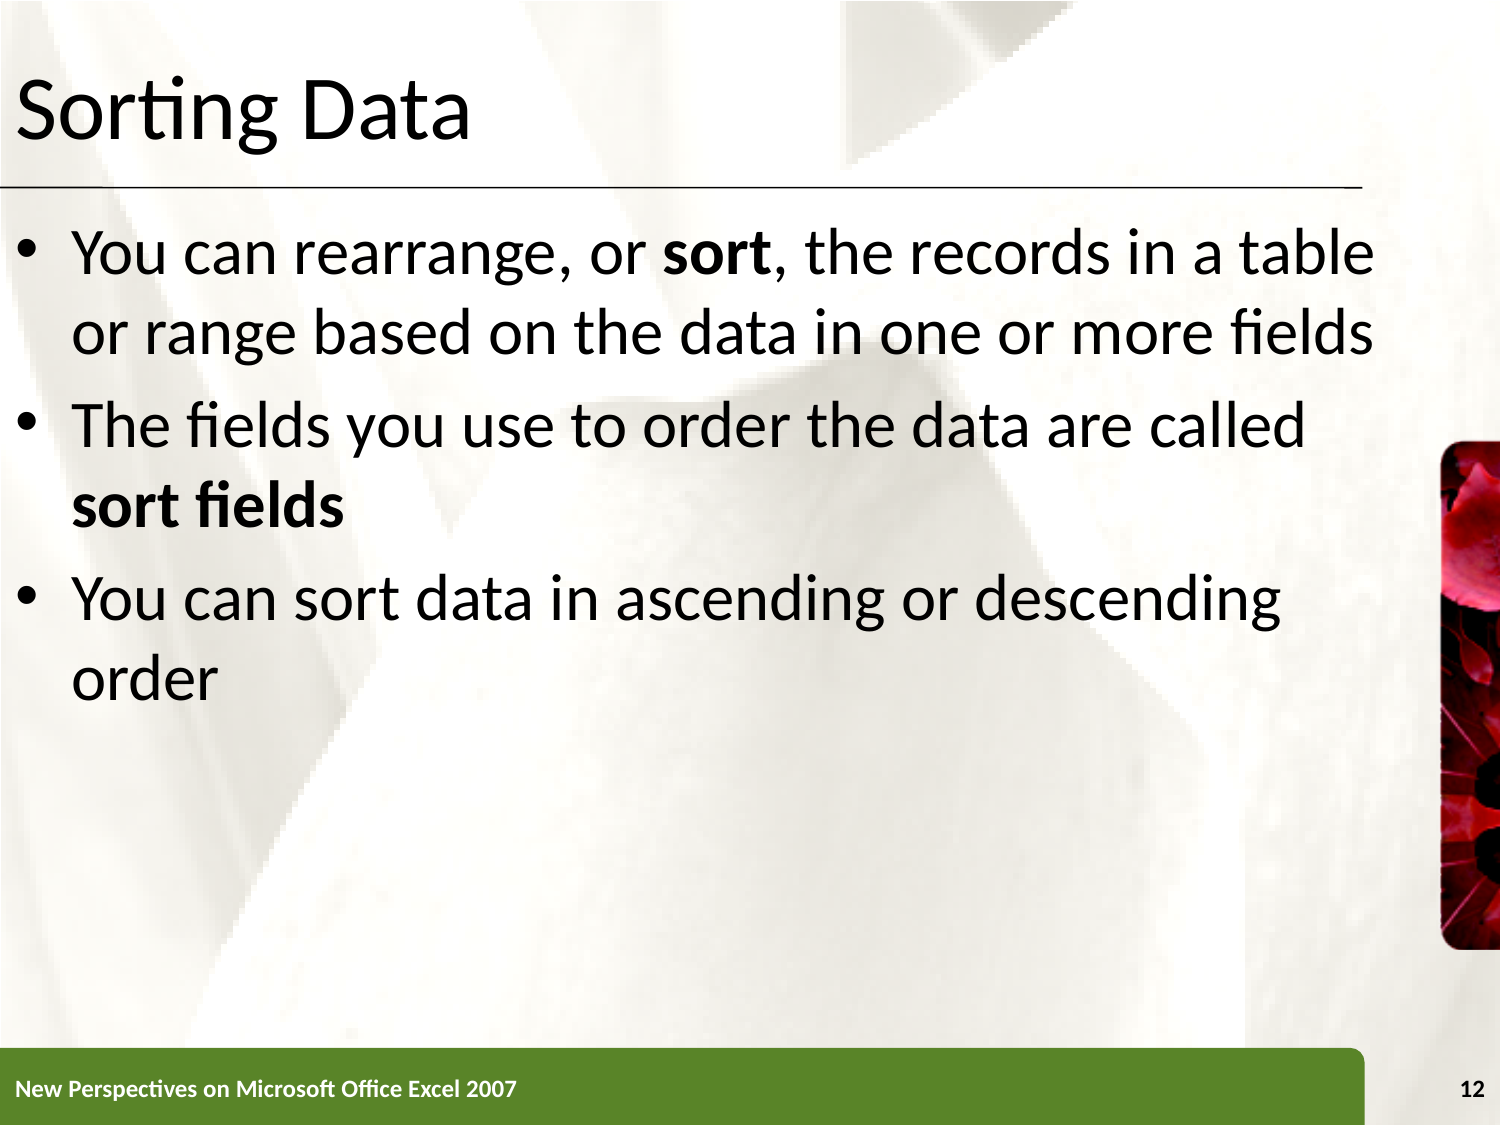

# Sorting Data
You can rearrange, or sort, the records in a table or range based on the data in one or more fields
The fields you use to order the data are called sort fields
You can sort data in ascending or descending order
New Perspectives on Microsoft Office Excel 2007
12